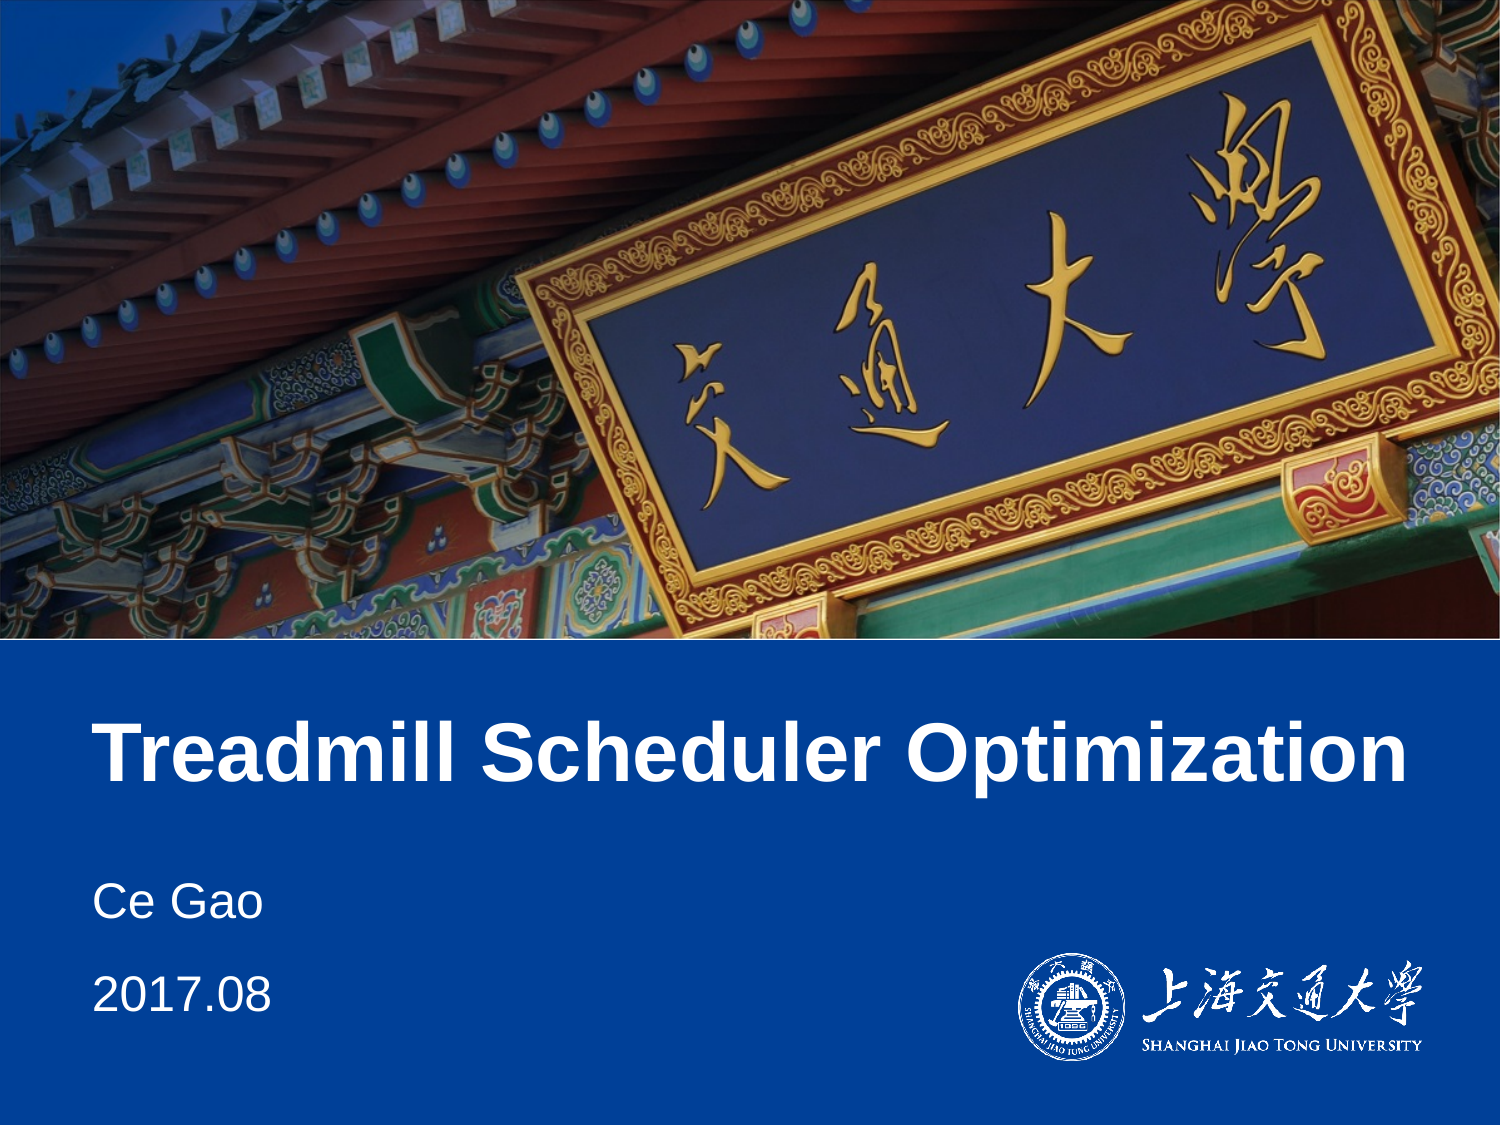

# Treadmill Scheduler Optimization
Ce Gao
2017.08